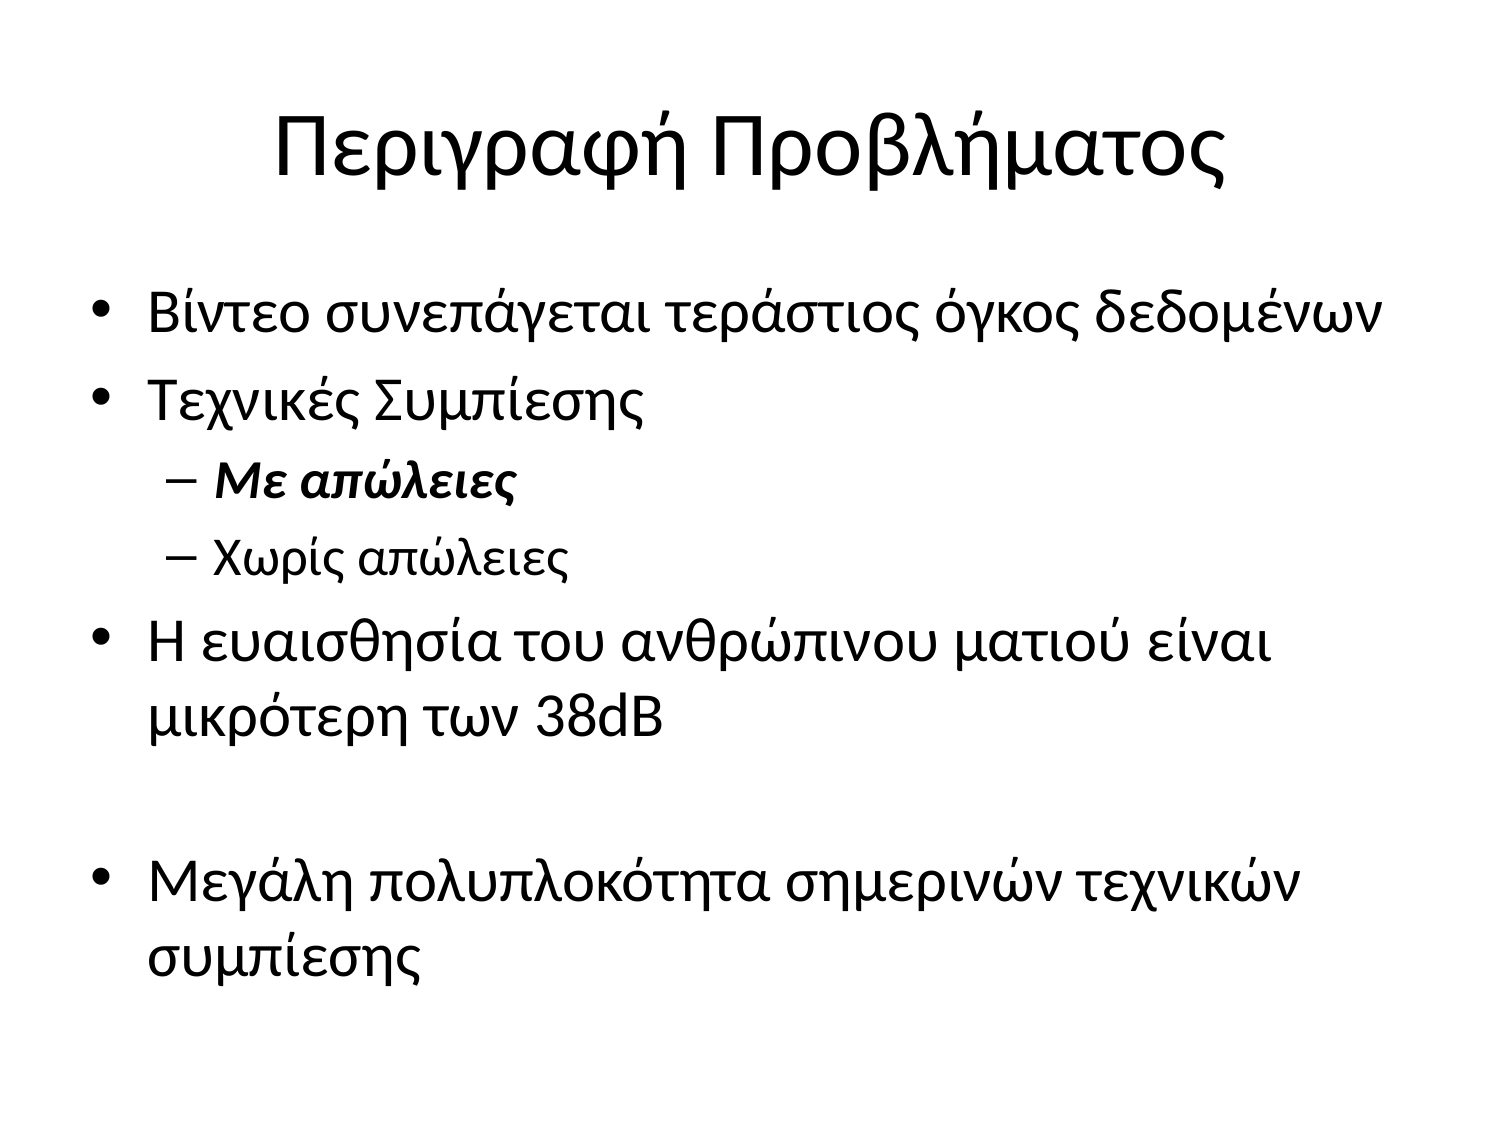

# Περιγραφή Προβλήματος
Βίντεο συνεπάγεται τεράστιος όγκος δεδομένων
Τεχνικές Συμπίεσης
Με απώλειες
Χωρίς απώλειες
H ευαισθησία του ανθρώπινου ματιού είναι μικρότερη των 38dB

Μεγάλη πολυπλοκότητα σημερινών τεχνικών συμπίεσης